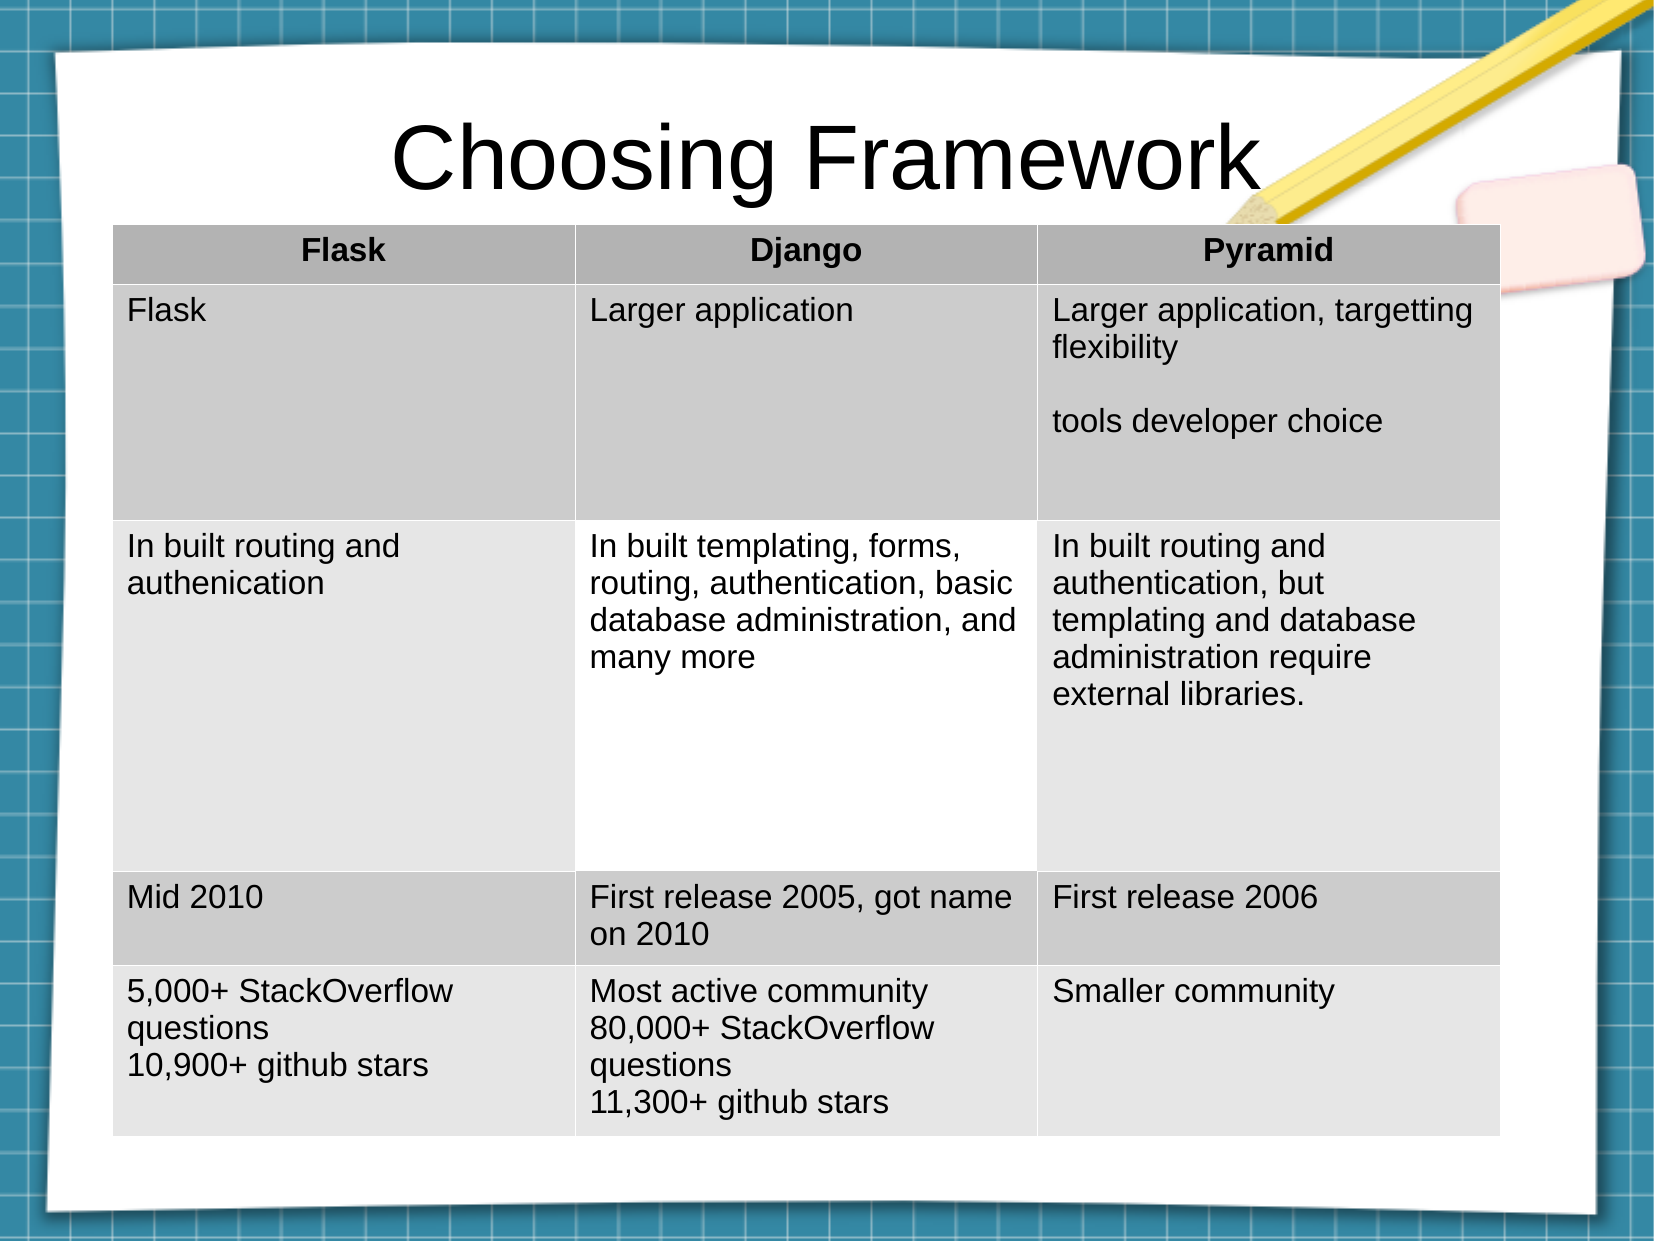

Choosing Framework
| Flask | Django | Pyramid |
| --- | --- | --- |
| Flask | Larger application | Larger application, targetting flexibility tools developer choice |
| In built routing and authenication | In built templating, forms, routing, authentication, basic database administration, and many more | In built routing and authentication, but templating and database administration require external libraries. |
| Mid 2010 | First release 2005, got name on 2010 | First release 2006 |
| 5,000+ StackOverflow questions 10,900+ github stars | Most active community 80,000+ StackOverflow questions 11,300+ github stars | Smaller community |